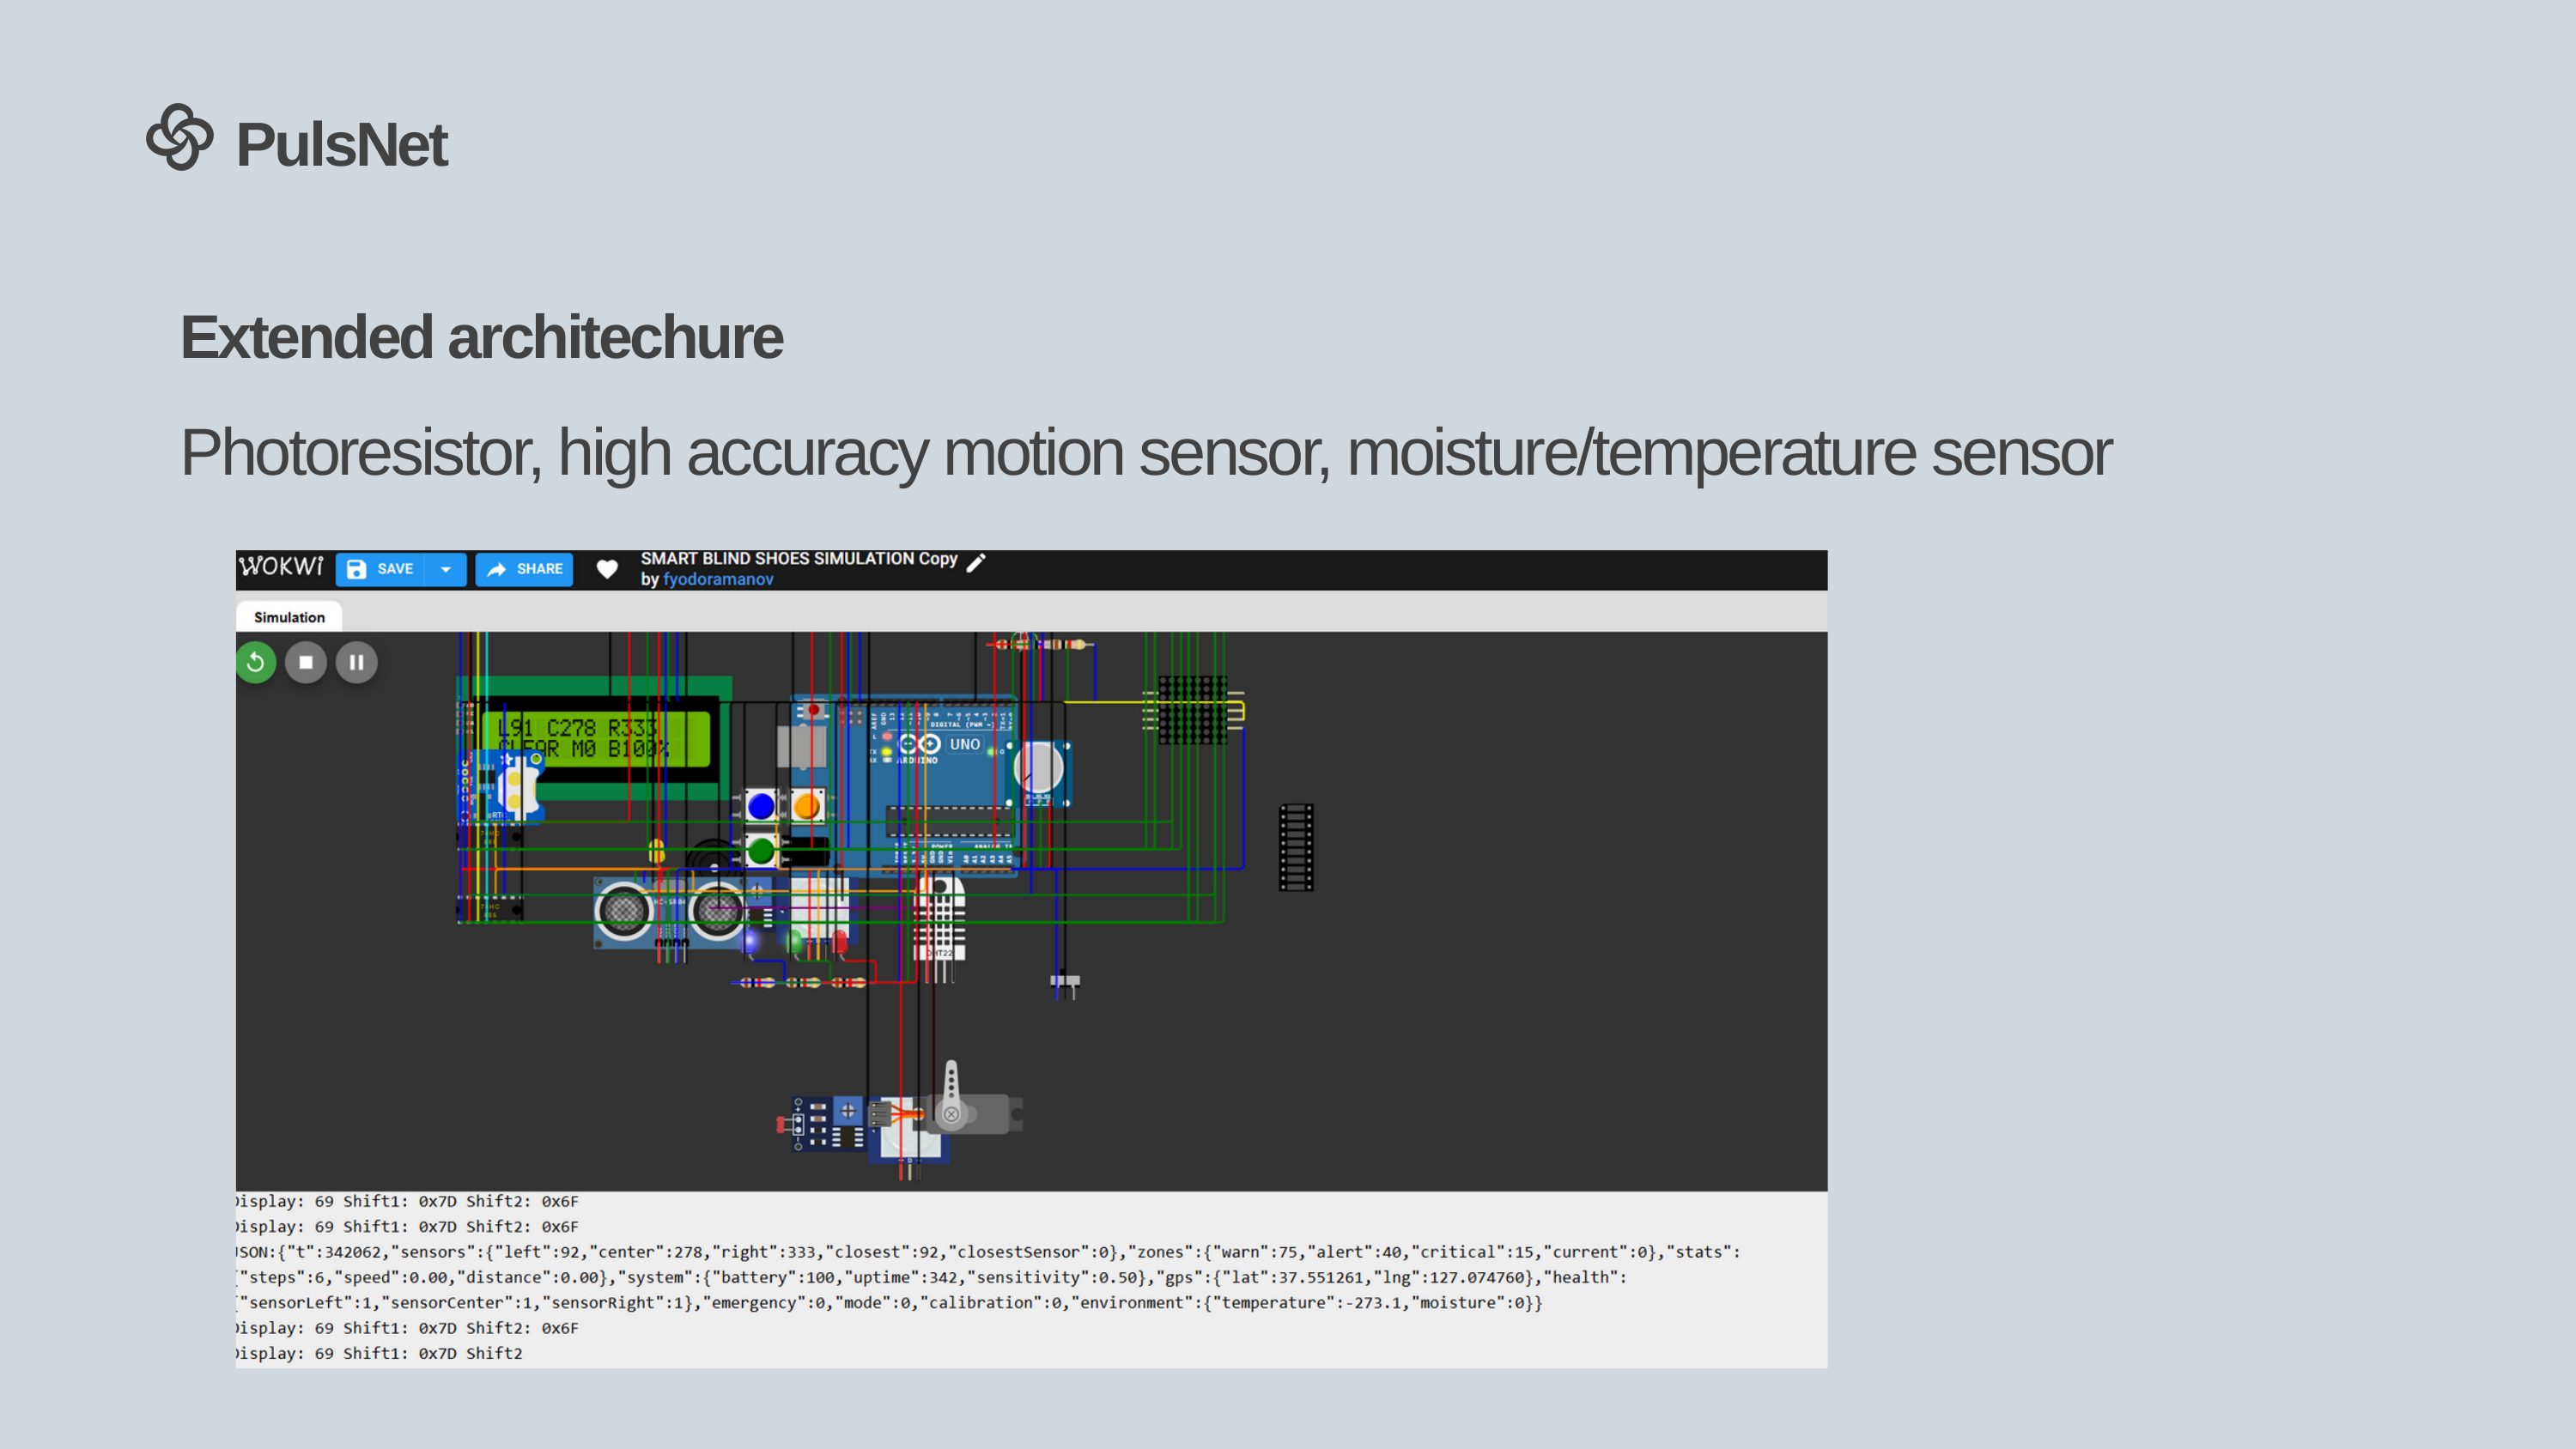

PulsNet

Extended architechure
Photoresistor, high accuracy motion sensor, moisture/temperature sensor